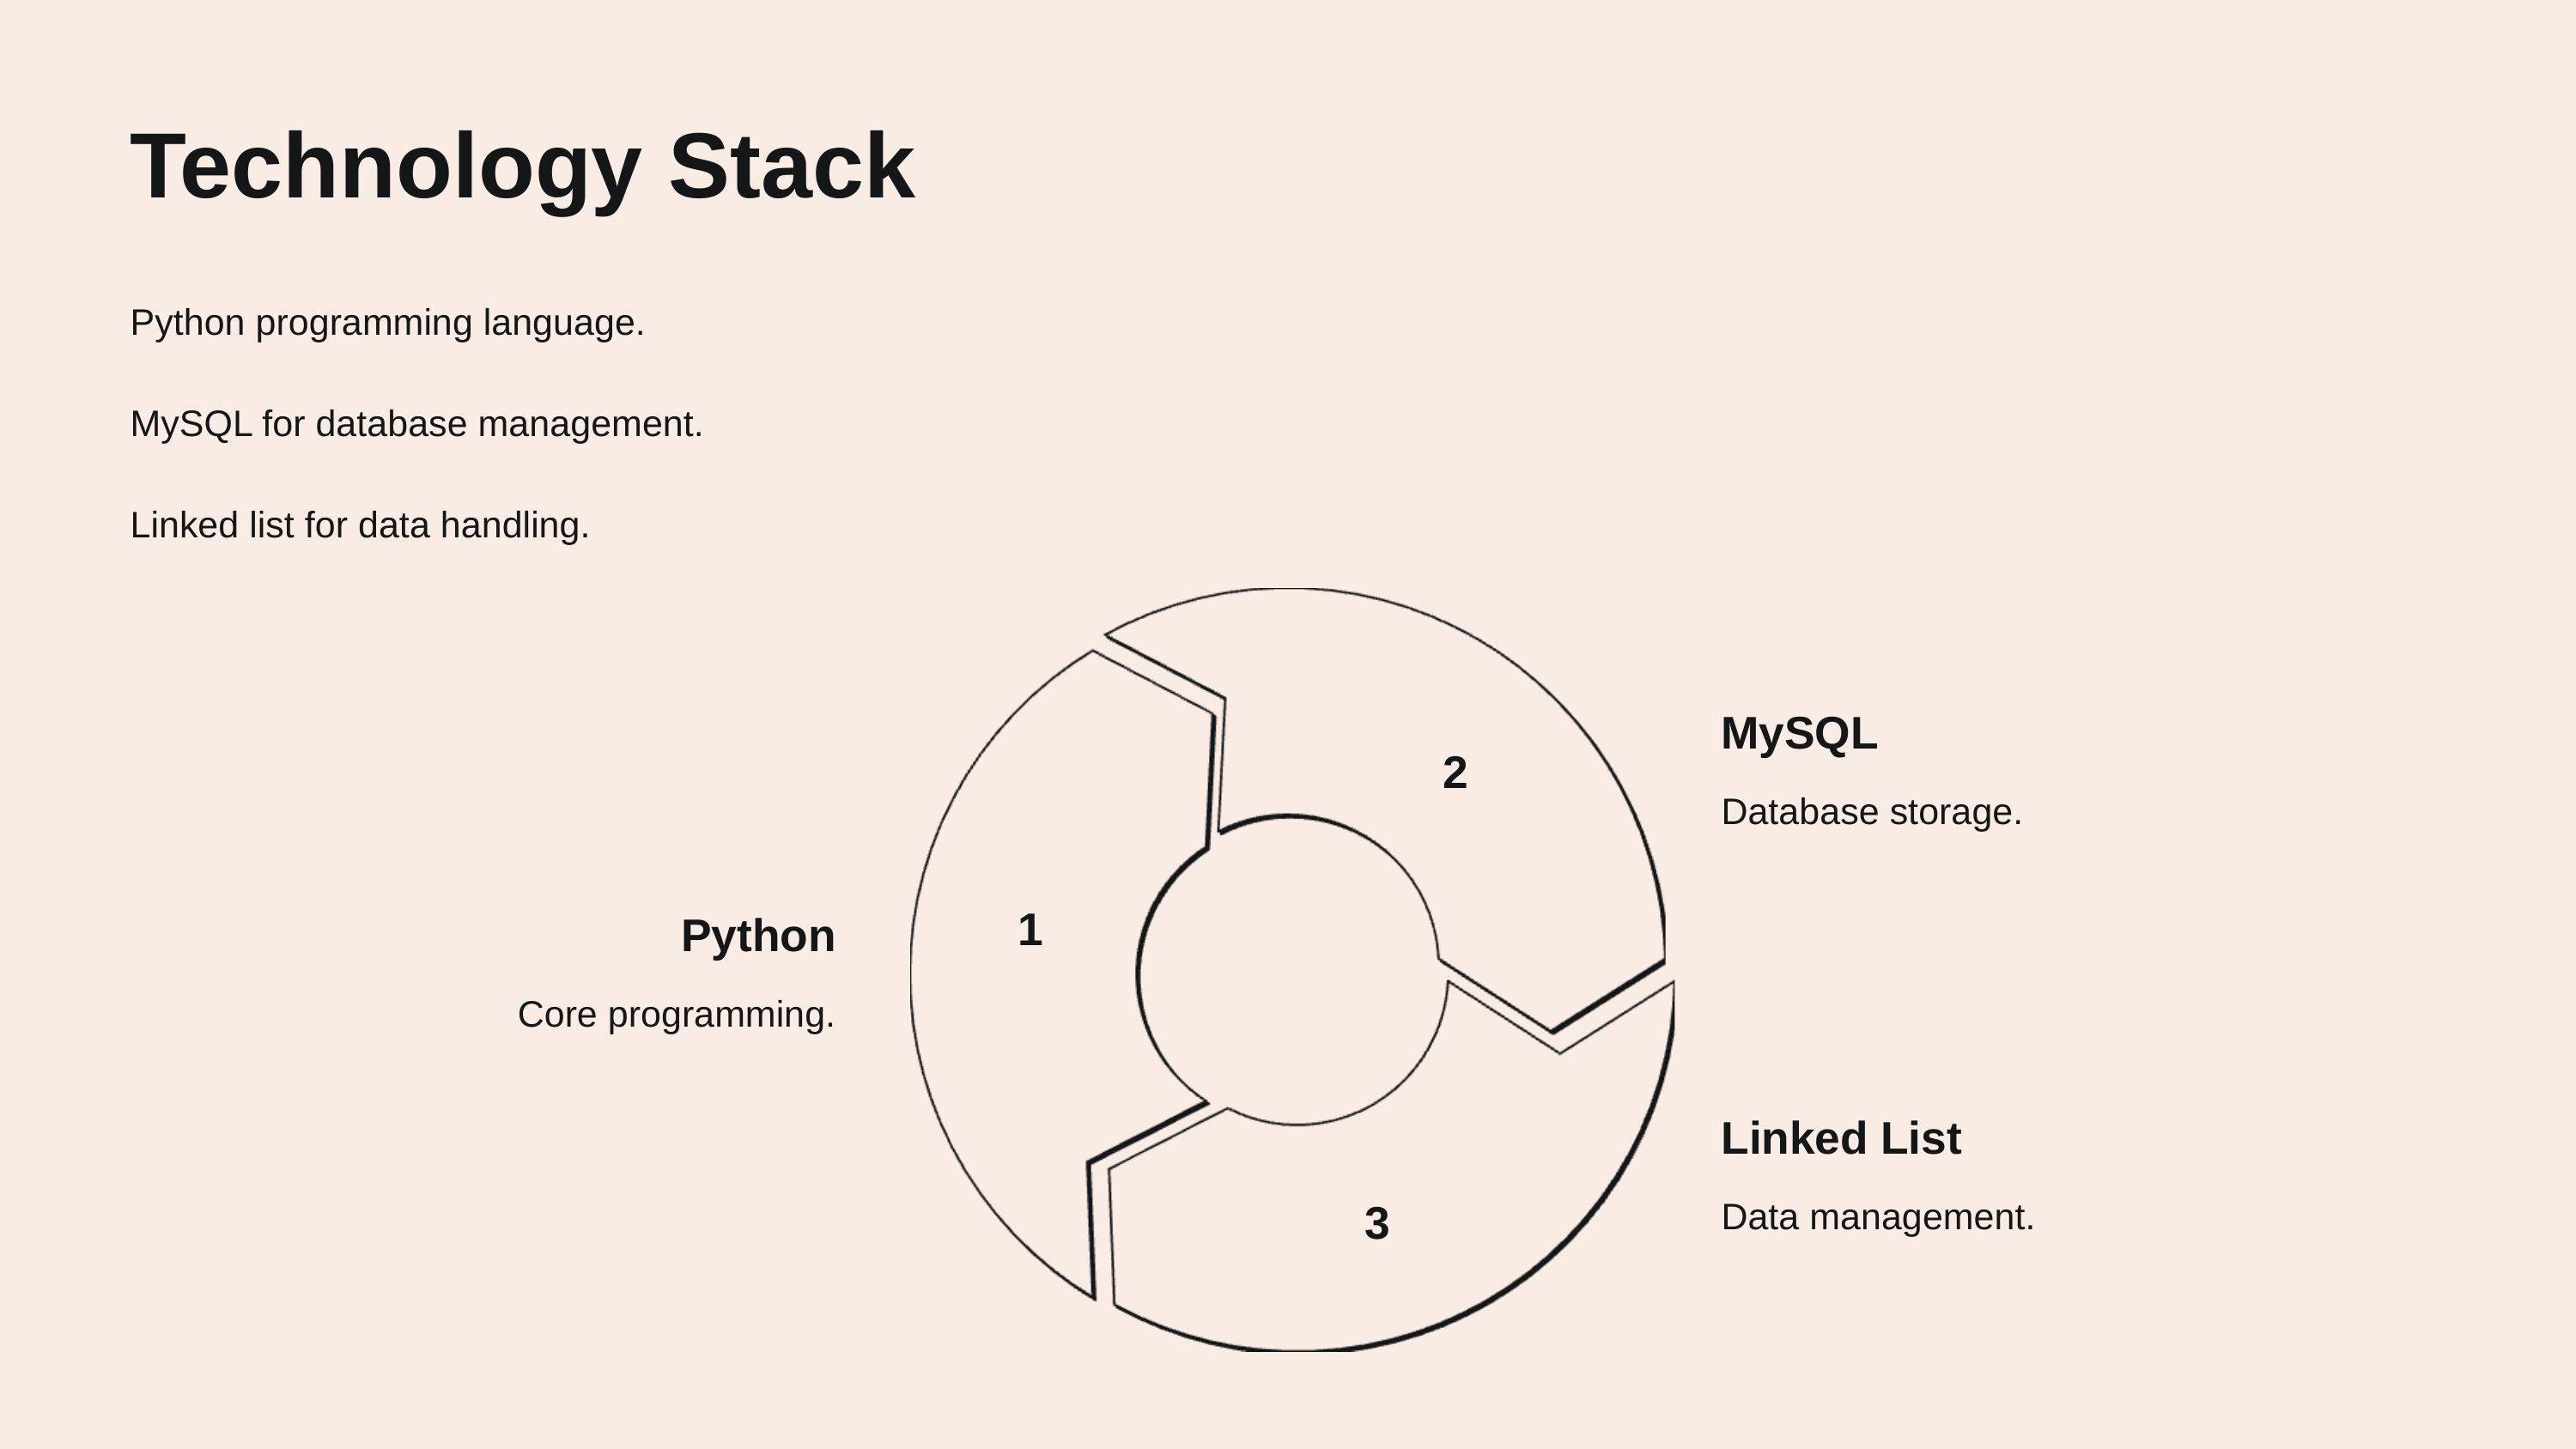

Technology Stack

Python programming language.

MySQL for database management.

Linked list for data handling.

MySQL

2

Database storage.

1

Python

Core programming.

Linked List

3

Data management.